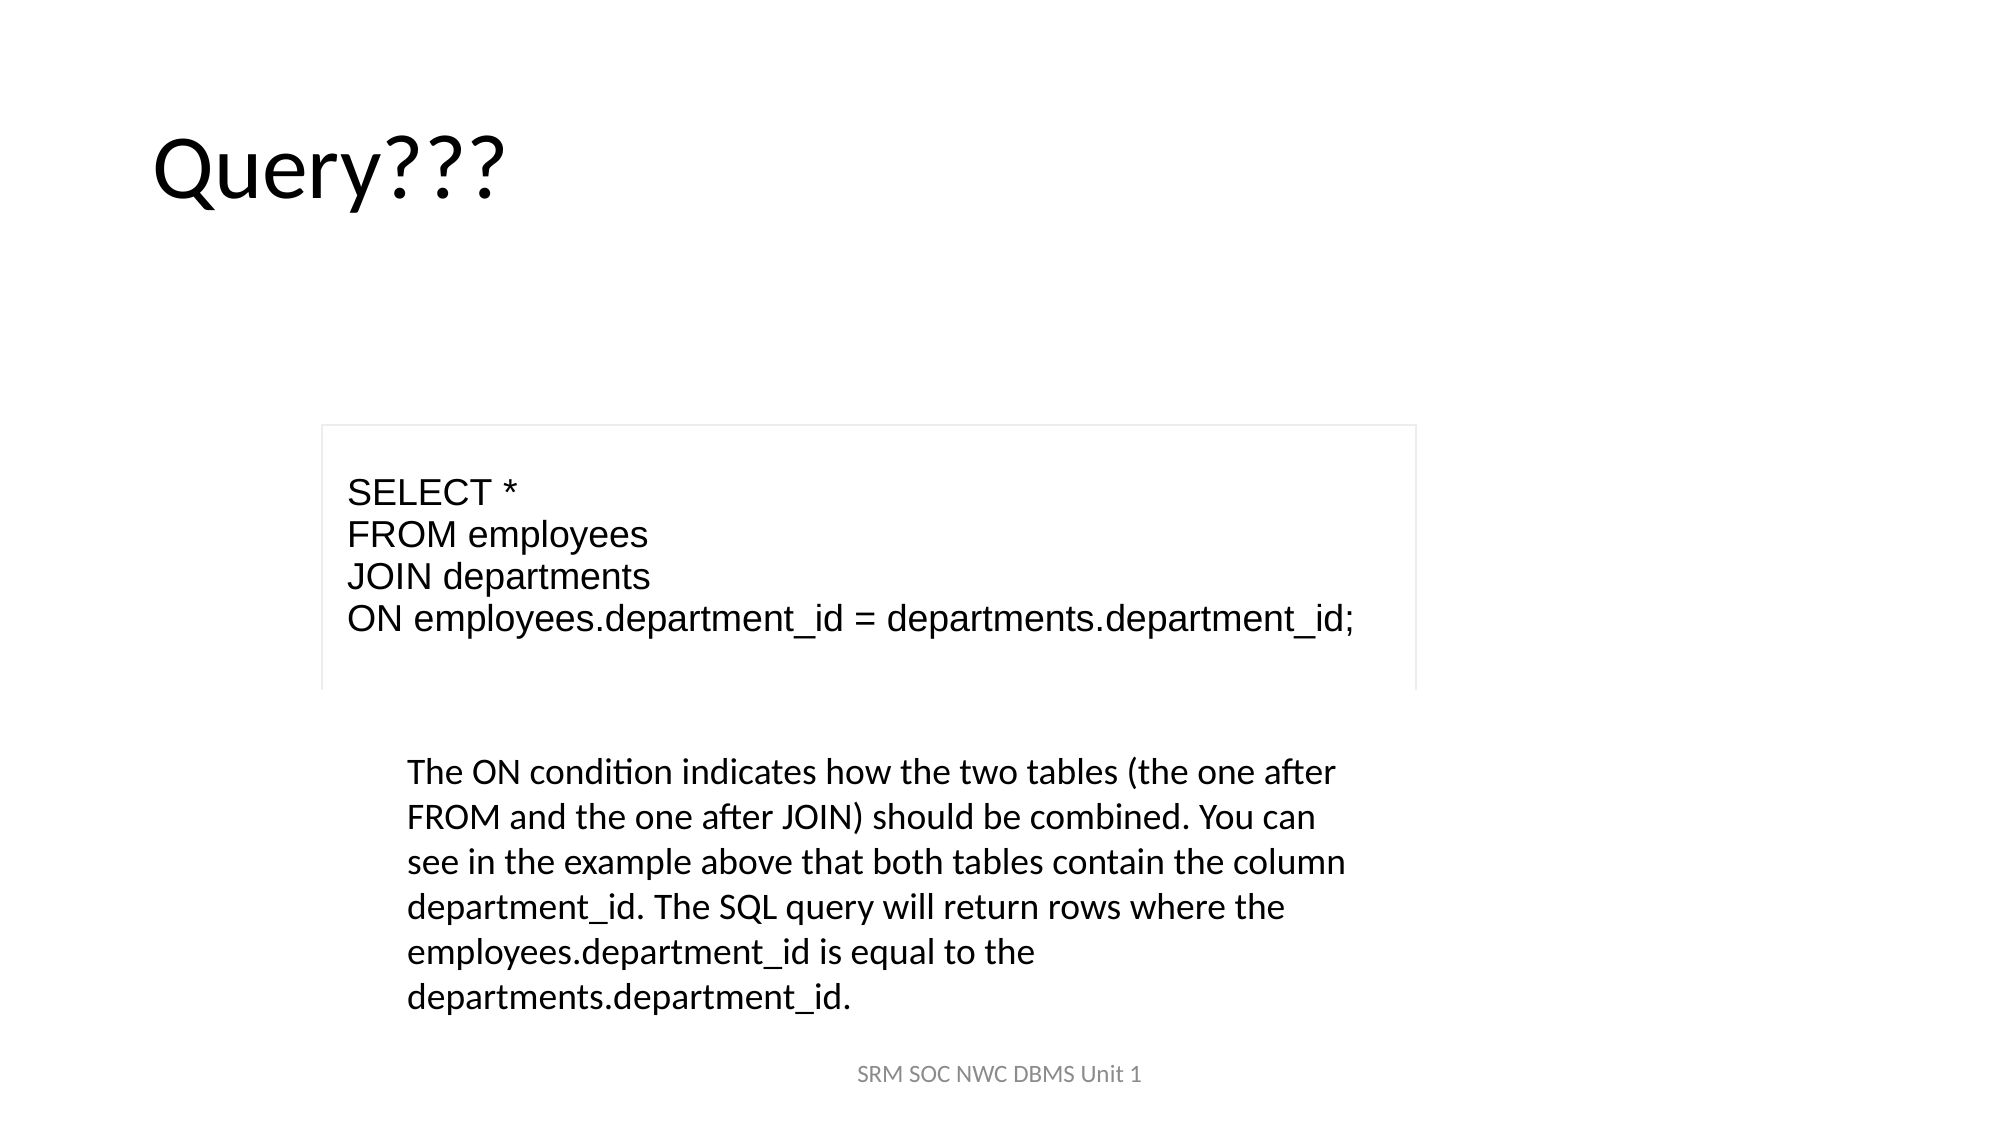

# Query???
| SELECT \* FROM employees JOIN departments ON employees.department\_id = departments.department\_id; |
| --- |
The ON condition indicates how the two tables (the one after FROM and the one after JOIN) should be combined. You can see in the example above that both tables contain the column department_id. The SQL query will return rows where the employees.department_id is equal to the departments.department_id.

SRM SOC NWC DBMS Unit 1